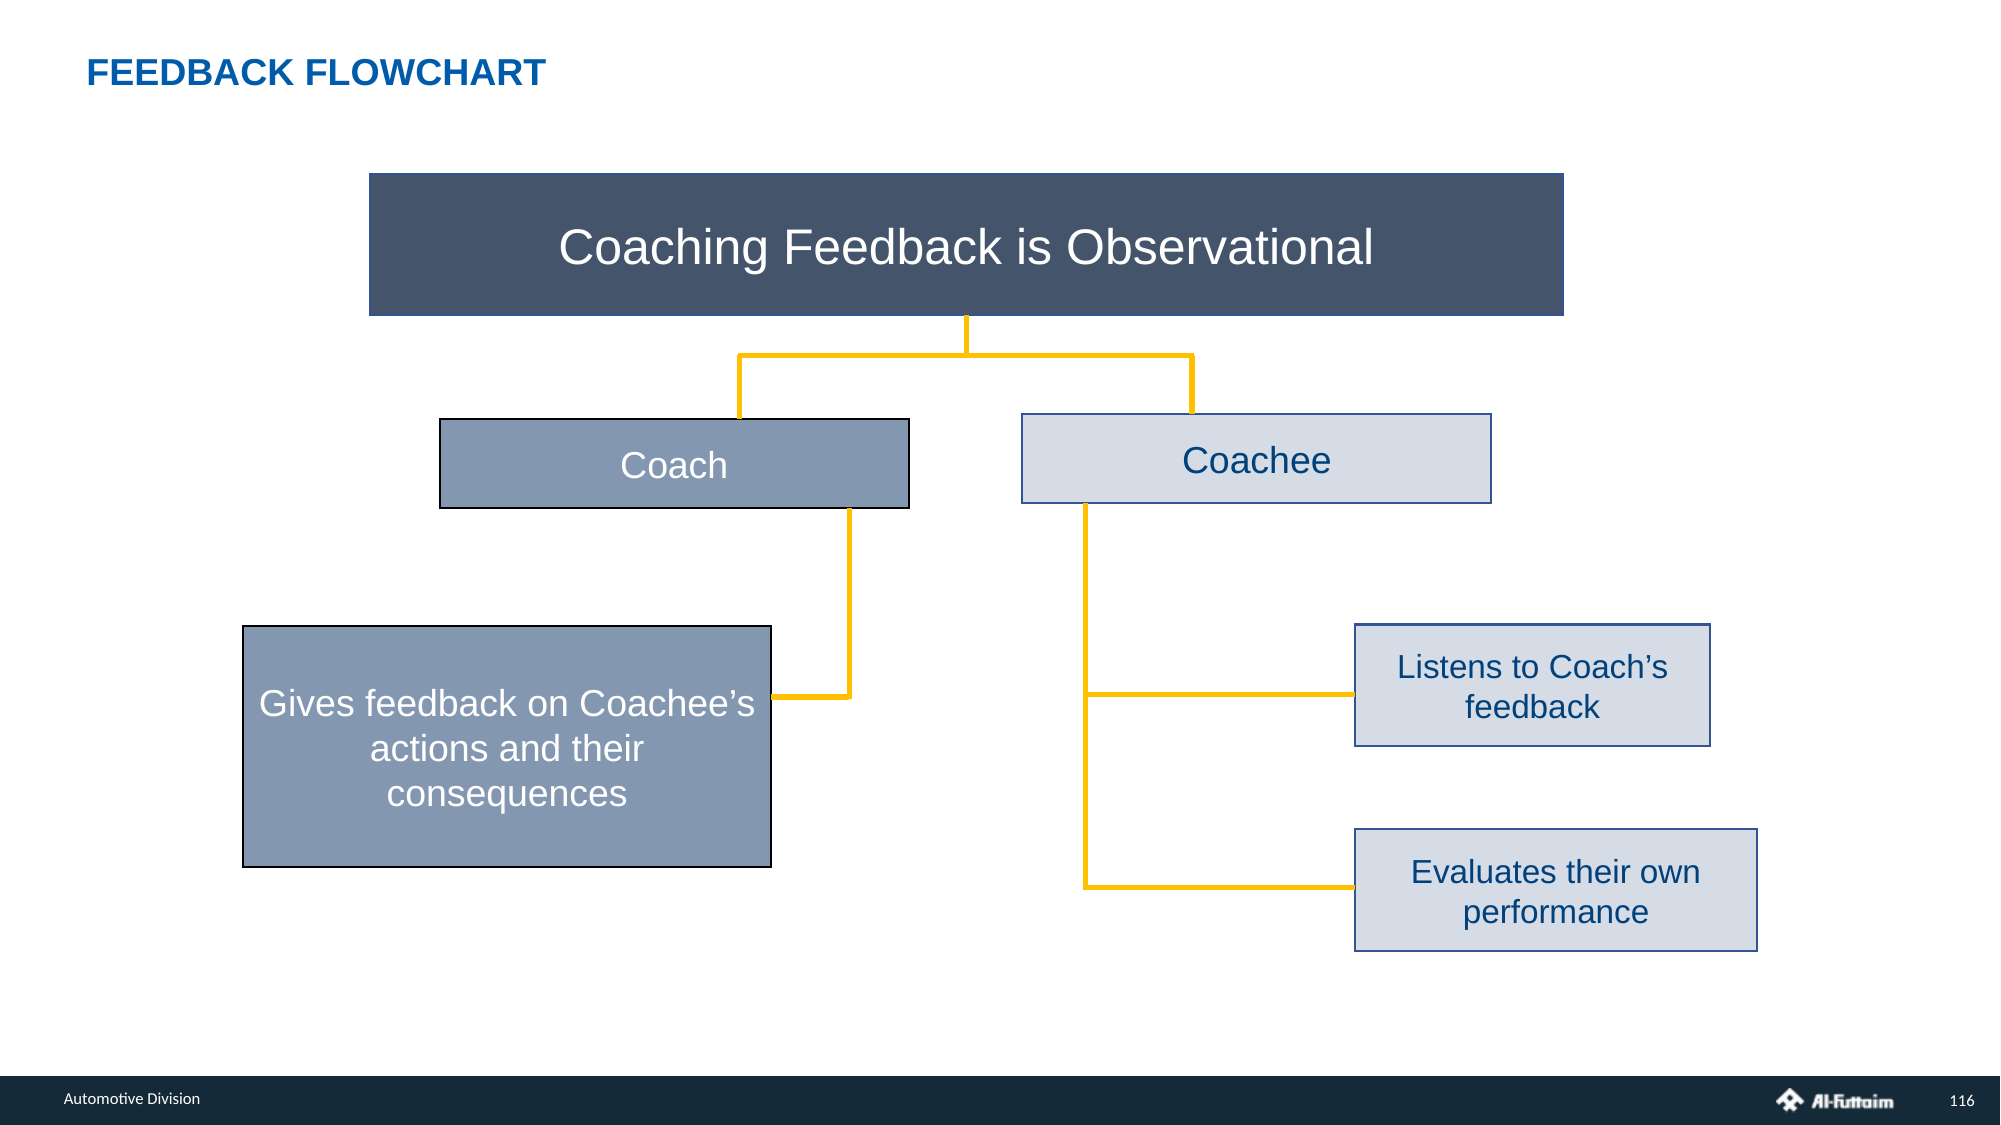

FEEDBACK FLOWCHART
Coaching Feedback is Observational
Coachee
Coach
Listens to Coach’s feedback
Gives feedback on Coachee’s actions and their consequences
Evaluates their own performance